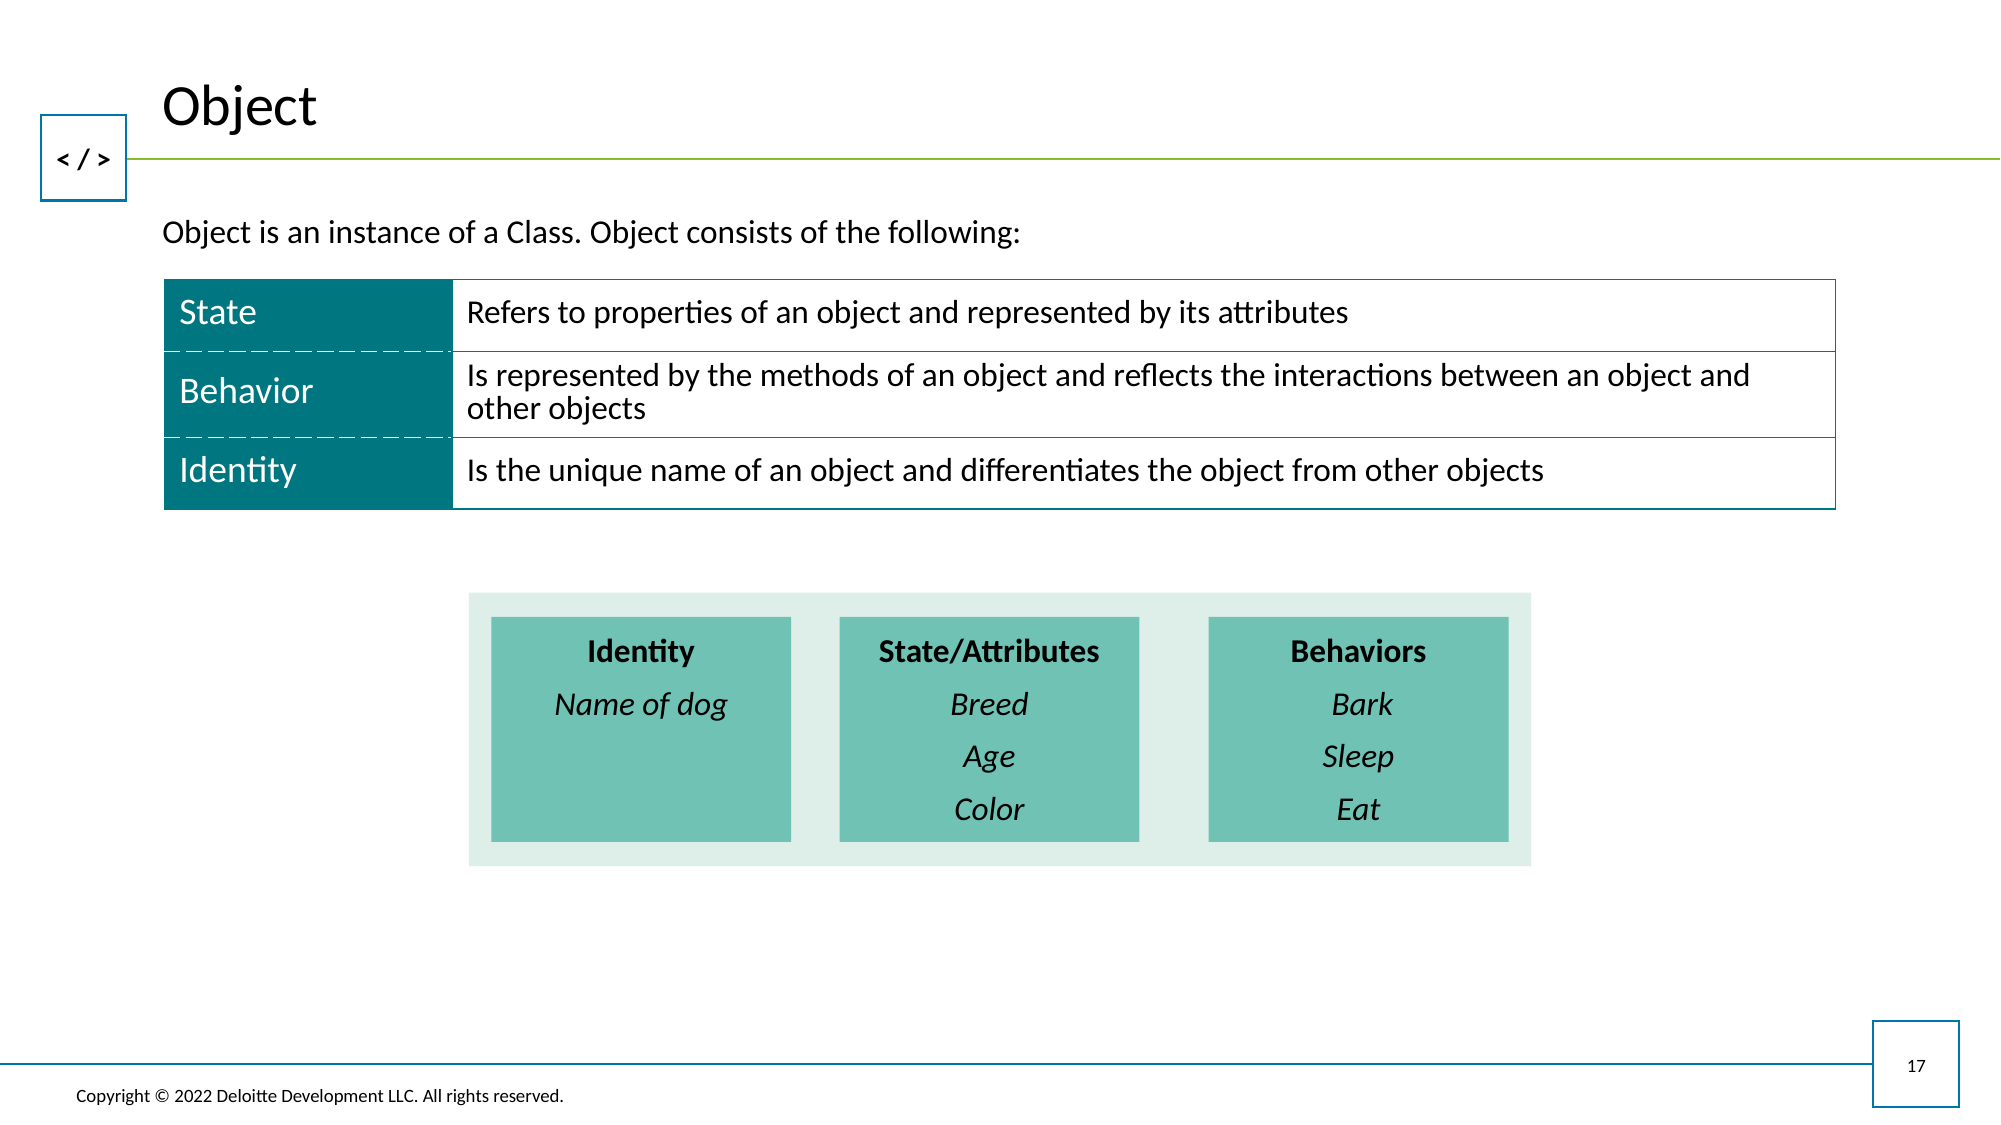

# Object
Object is an instance of a Class. Object consists of the following:
| State | Refers to properties of an object and represented by its attributes |
| --- | --- |
| Behavior | Is represented by the methods of an object and reflects the interactions between an object and other objects |
| Identity | Is the unique name of an object and differentiates the object from other objects |

Identity
Name of dog

State/Attributes
Breed
Age
Color

Behaviors
 Bark
Sleep
Eat
17